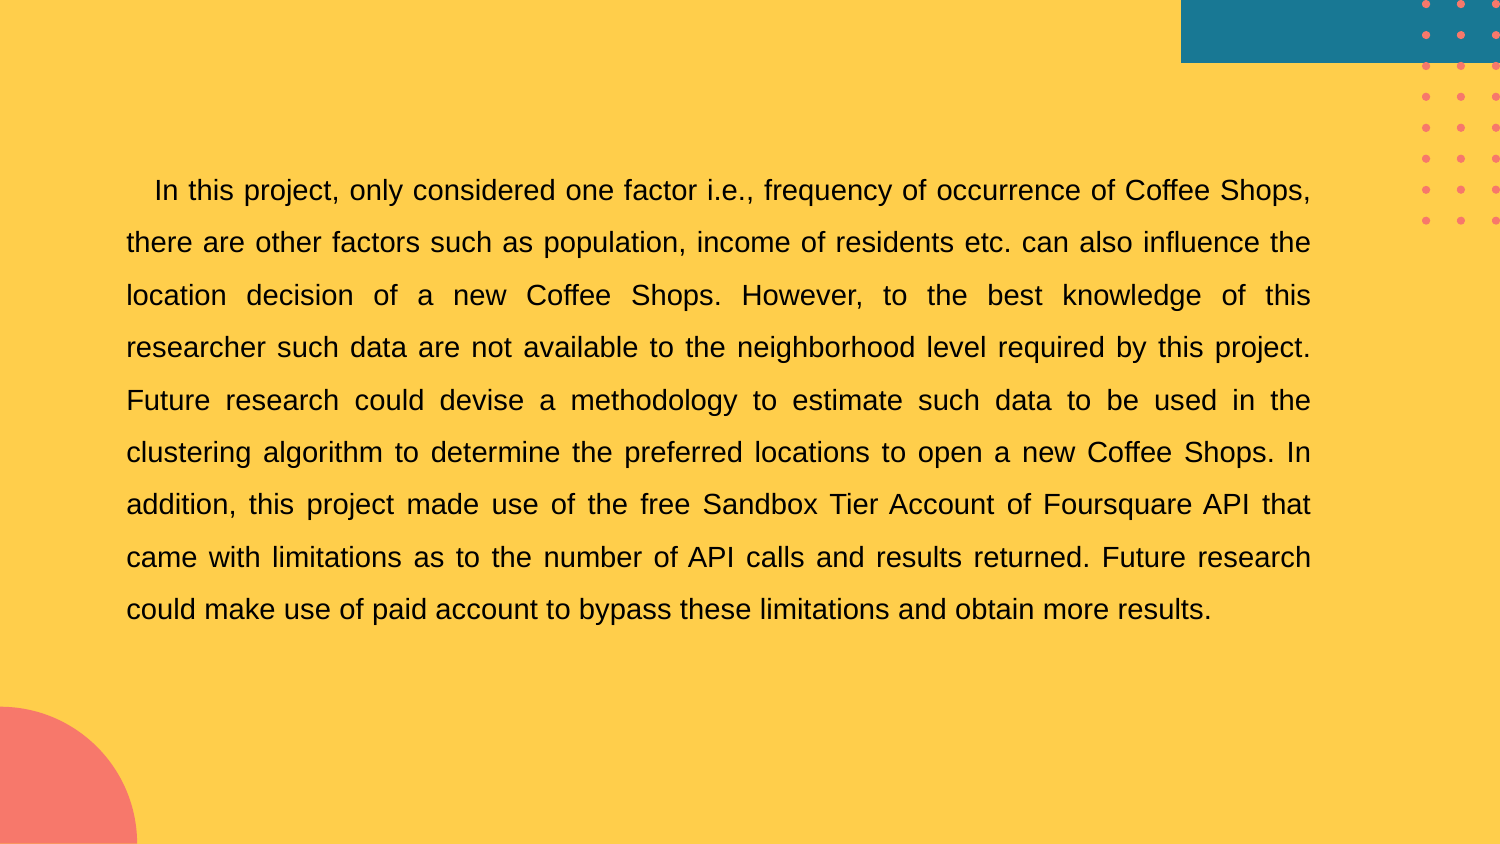

In this project, only considered one factor i.e., frequency of occurrence of Coffee Shops, there are other factors such as population, income of residents etc. can also influence the location decision of a new Coffee Shops. However, to the best knowledge of this researcher such data are not available to the neighborhood level required by this project. Future research could devise a methodology to estimate such data to be used in the clustering algorithm to determine the preferred locations to open a new Coffee Shops. In addition, this project made use of the free Sandbox Tier Account of Foursquare API that came with limitations as to the number of API calls and results returned. Future research could make use of paid account to bypass these limitations and obtain more results.